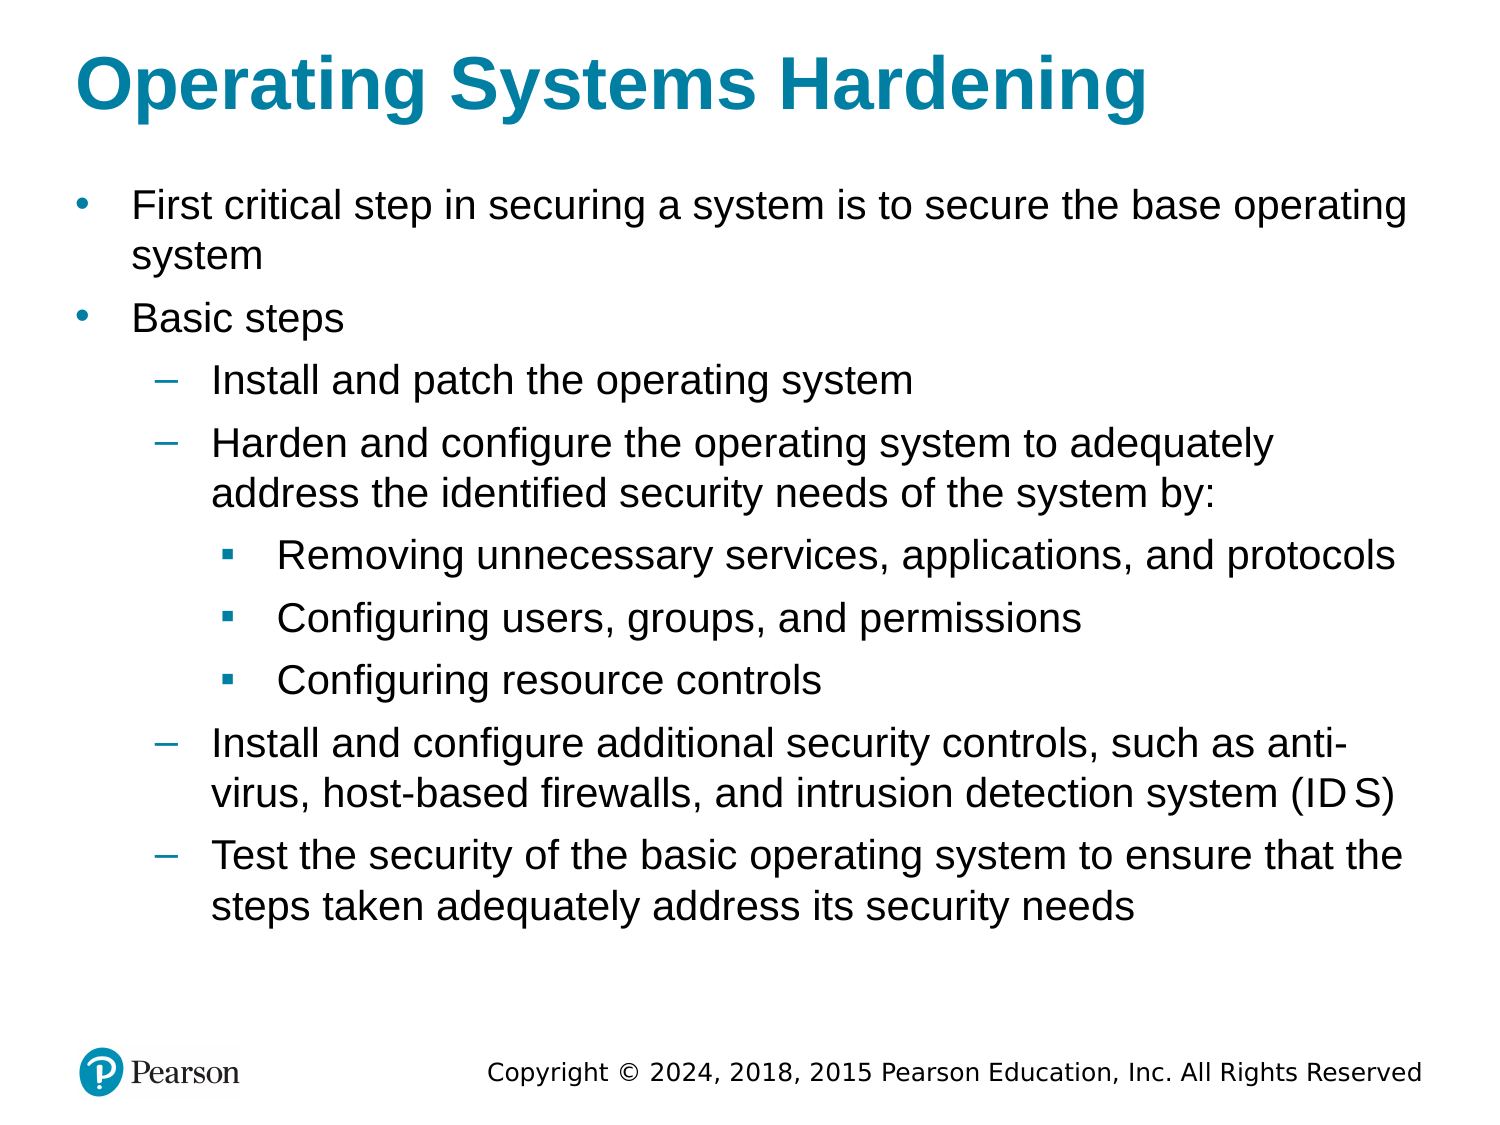

# Operating Systems Hardening
First critical step in securing a system is to secure the base operating system
Basic steps
Install and patch the operating system
Harden and configure the operating system to adequately address the identified security needs of the system by:
Removing unnecessary services, applications, and protocols
Configuring users, groups, and permissions
Configuring resource controls
Install and configure additional security controls, such as anti-virus, host-based firewalls, and intrusion detection system (I D S)
Test the security of the basic operating system to ensure that the steps taken adequately address its security needs